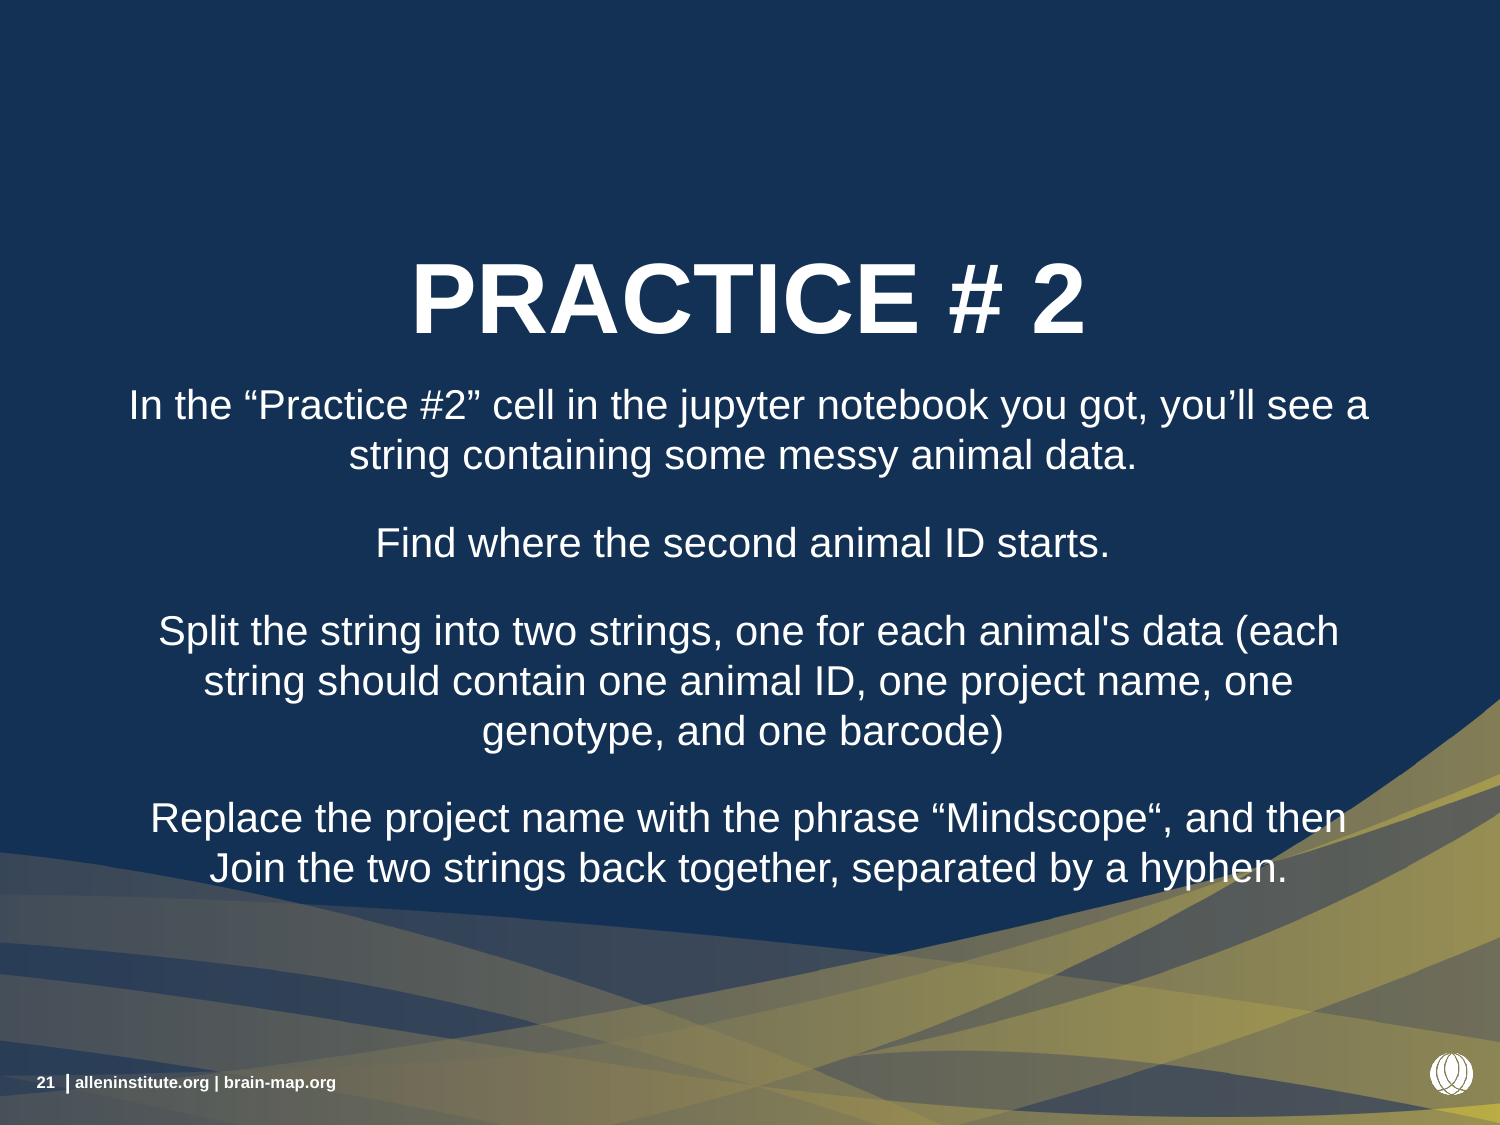

# PRACTICE # 2
In the “Practice #2” cell in the jupyter notebook you got, you’ll see a string containing some messy animal data.
Find where the second animal ID starts.
Split the string into two strings, one for each animal's data (each string should contain one animal ID, one project name, one genotype, and one barcode)
Replace the project name with the phrase “Mindscope“, and then Join the two strings back together, separated by a hyphen.
21
alleninstitute.org | brain-map.org